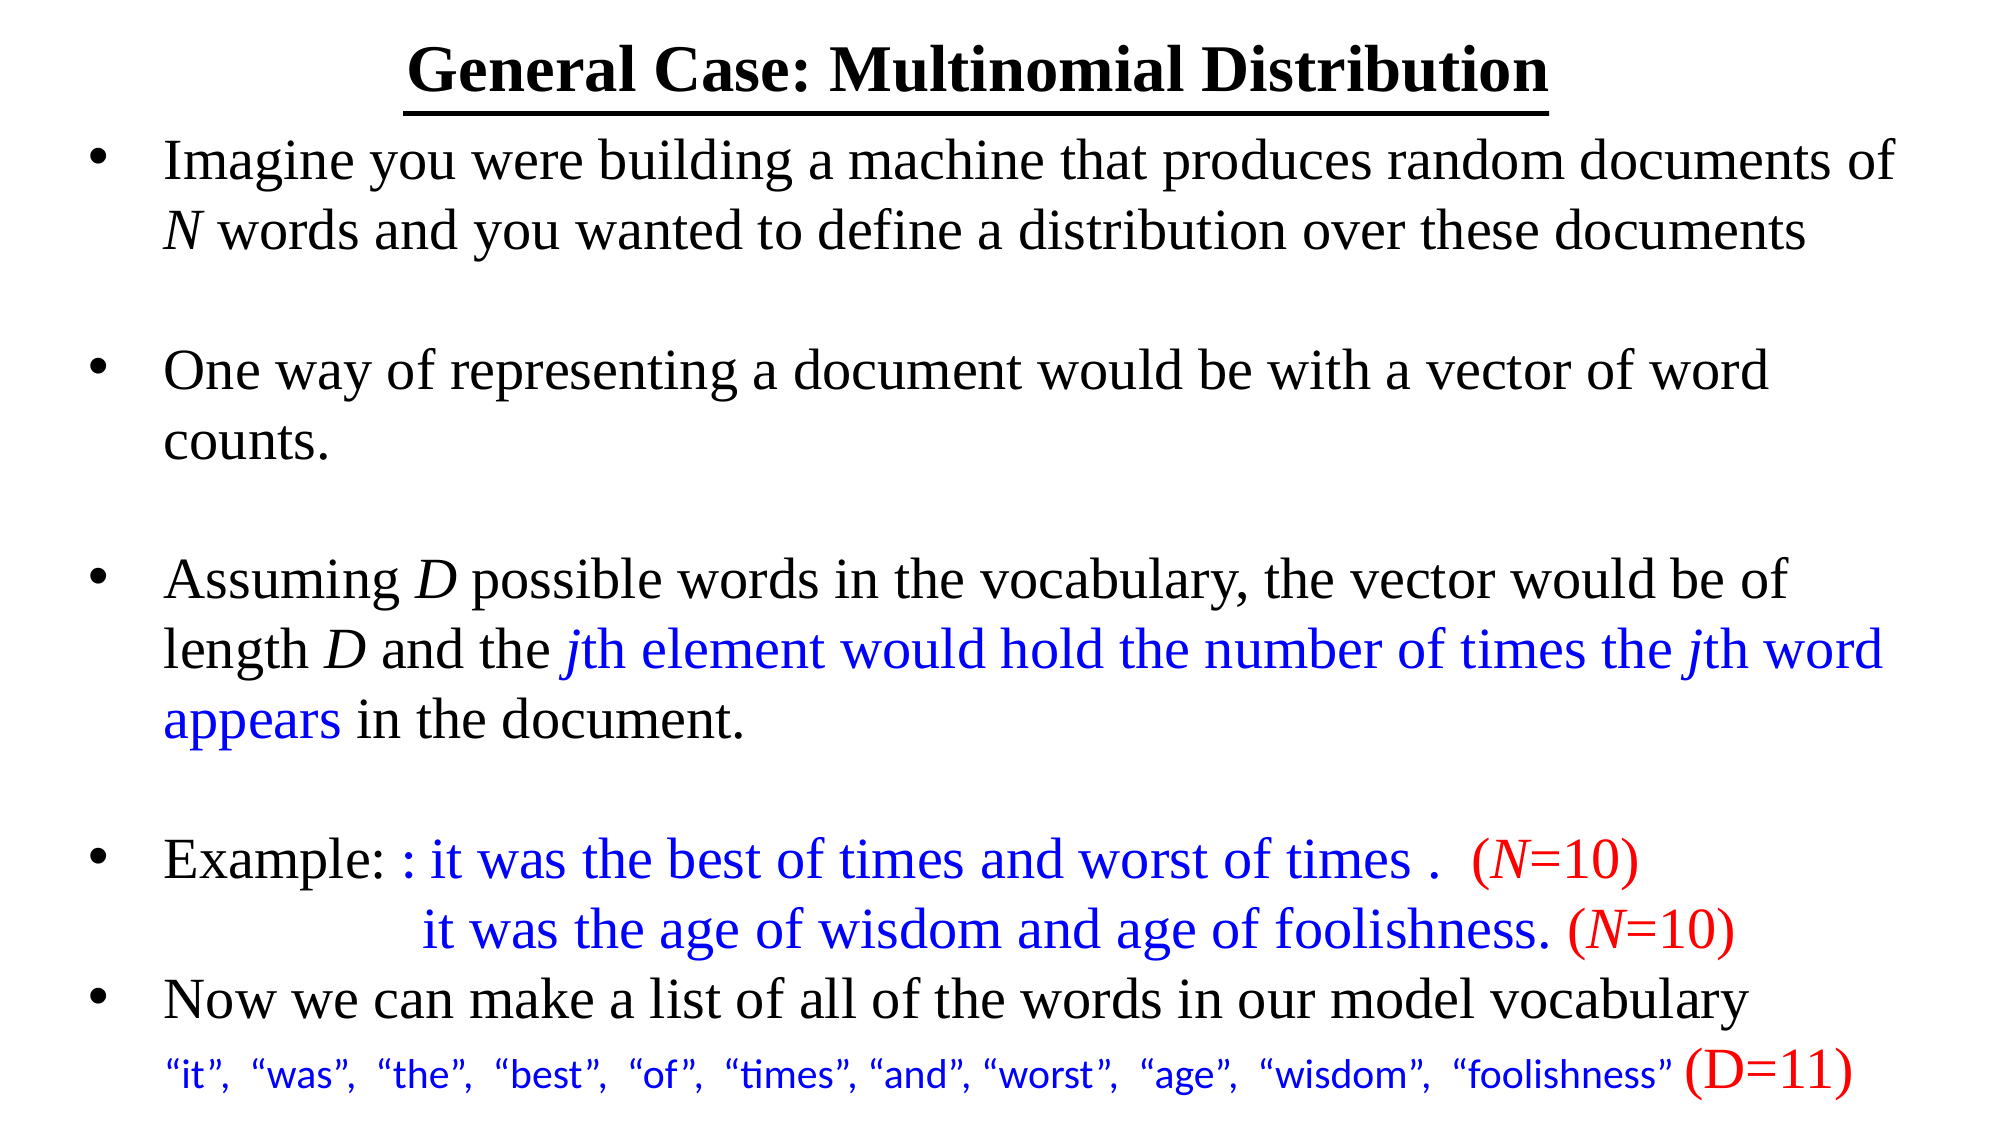

General Case: Multinomial Distribution
Imagine you were building a machine that produces random documents of N words and you wanted to define a distribution over these documents

One way of representing a document would be with a vector of word counts.

Assuming D possible words in the vocabulary, the vector would be of length D and the jth element would hold the number of times the jth word appears in the document.

Example: : it was the best of times and worst of times .  (N=10)
                       it was the age of wisdom and age of foolishness. (N=10)
Now we can make a list of all of the words in our model vocabulary
“it”,  “was”,  “the”,  “best”,  “of”,  “times”, “and”, “worst”,  “age”,  “wisdom”,  “foolishness” (D=11)